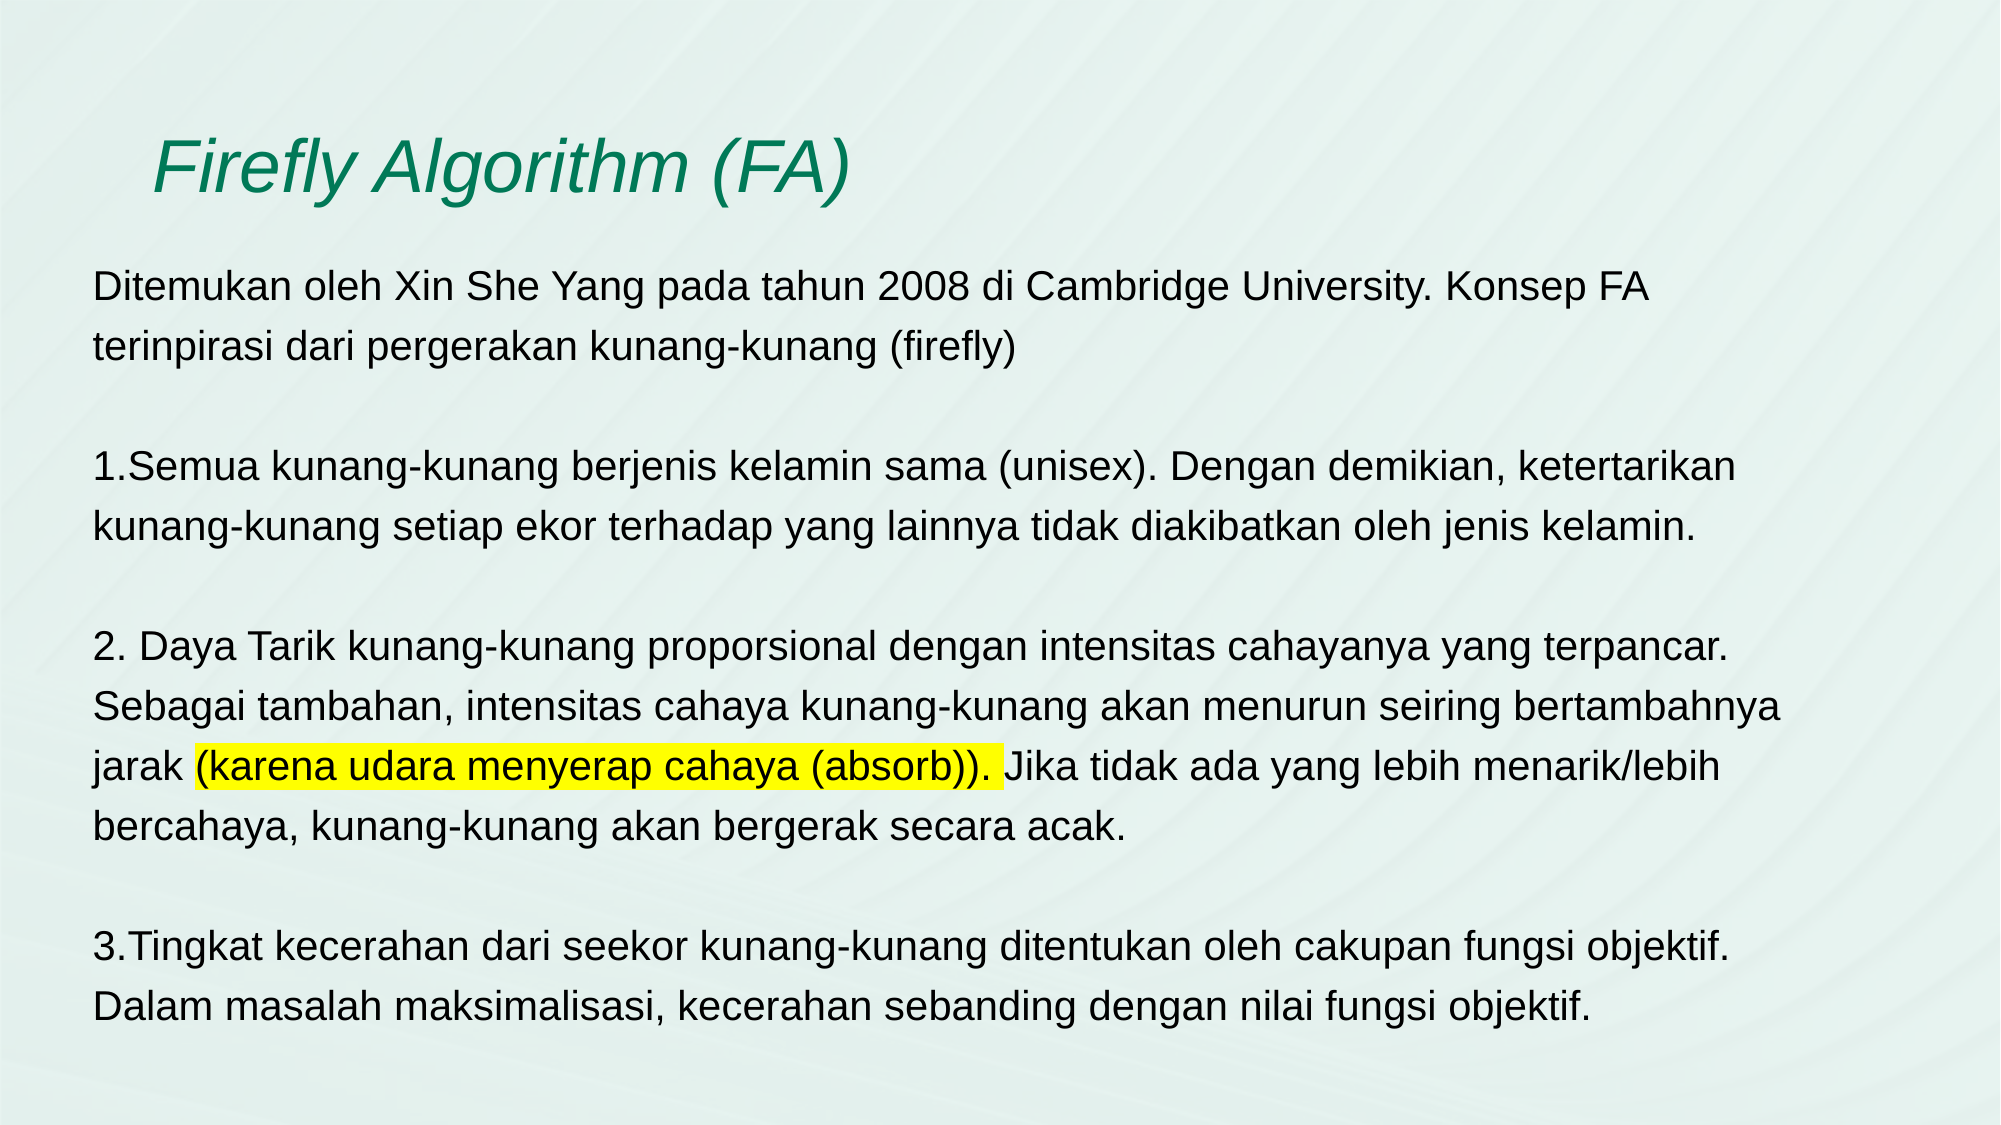

# Firefly Algorithm (FA)
Ditemukan oleh Xin She Yang pada tahun 2008 di Cambridge University. Konsep FA terinpirasi dari pergerakan kunang-kunang (firefly)

Semua kunang-kunang berjenis kelamin sama (unisex). Dengan demikian, ketertarikan kunang-kunang setiap ekor terhadap yang lainnya tidak diakibatkan oleh jenis kelamin.

 Daya Tarik kunang-kunang proporsional dengan intensitas cahayanya yang terpancar. Sebagai tambahan, intensitas cahaya kunang-kunang akan menurun seiring bertambahnya jarak (karena udara menyerap cahaya (absorb)). Jika tidak ada yang lebih menarik/lebih bercahaya, kunang-kunang akan bergerak secara acak.

Tingkat kecerahan dari seekor kunang-kunang ditentukan oleh cakupan fungsi objektif.  Dalam masalah maksimalisasi, kecerahan sebanding dengan nilai fungsi objektif.